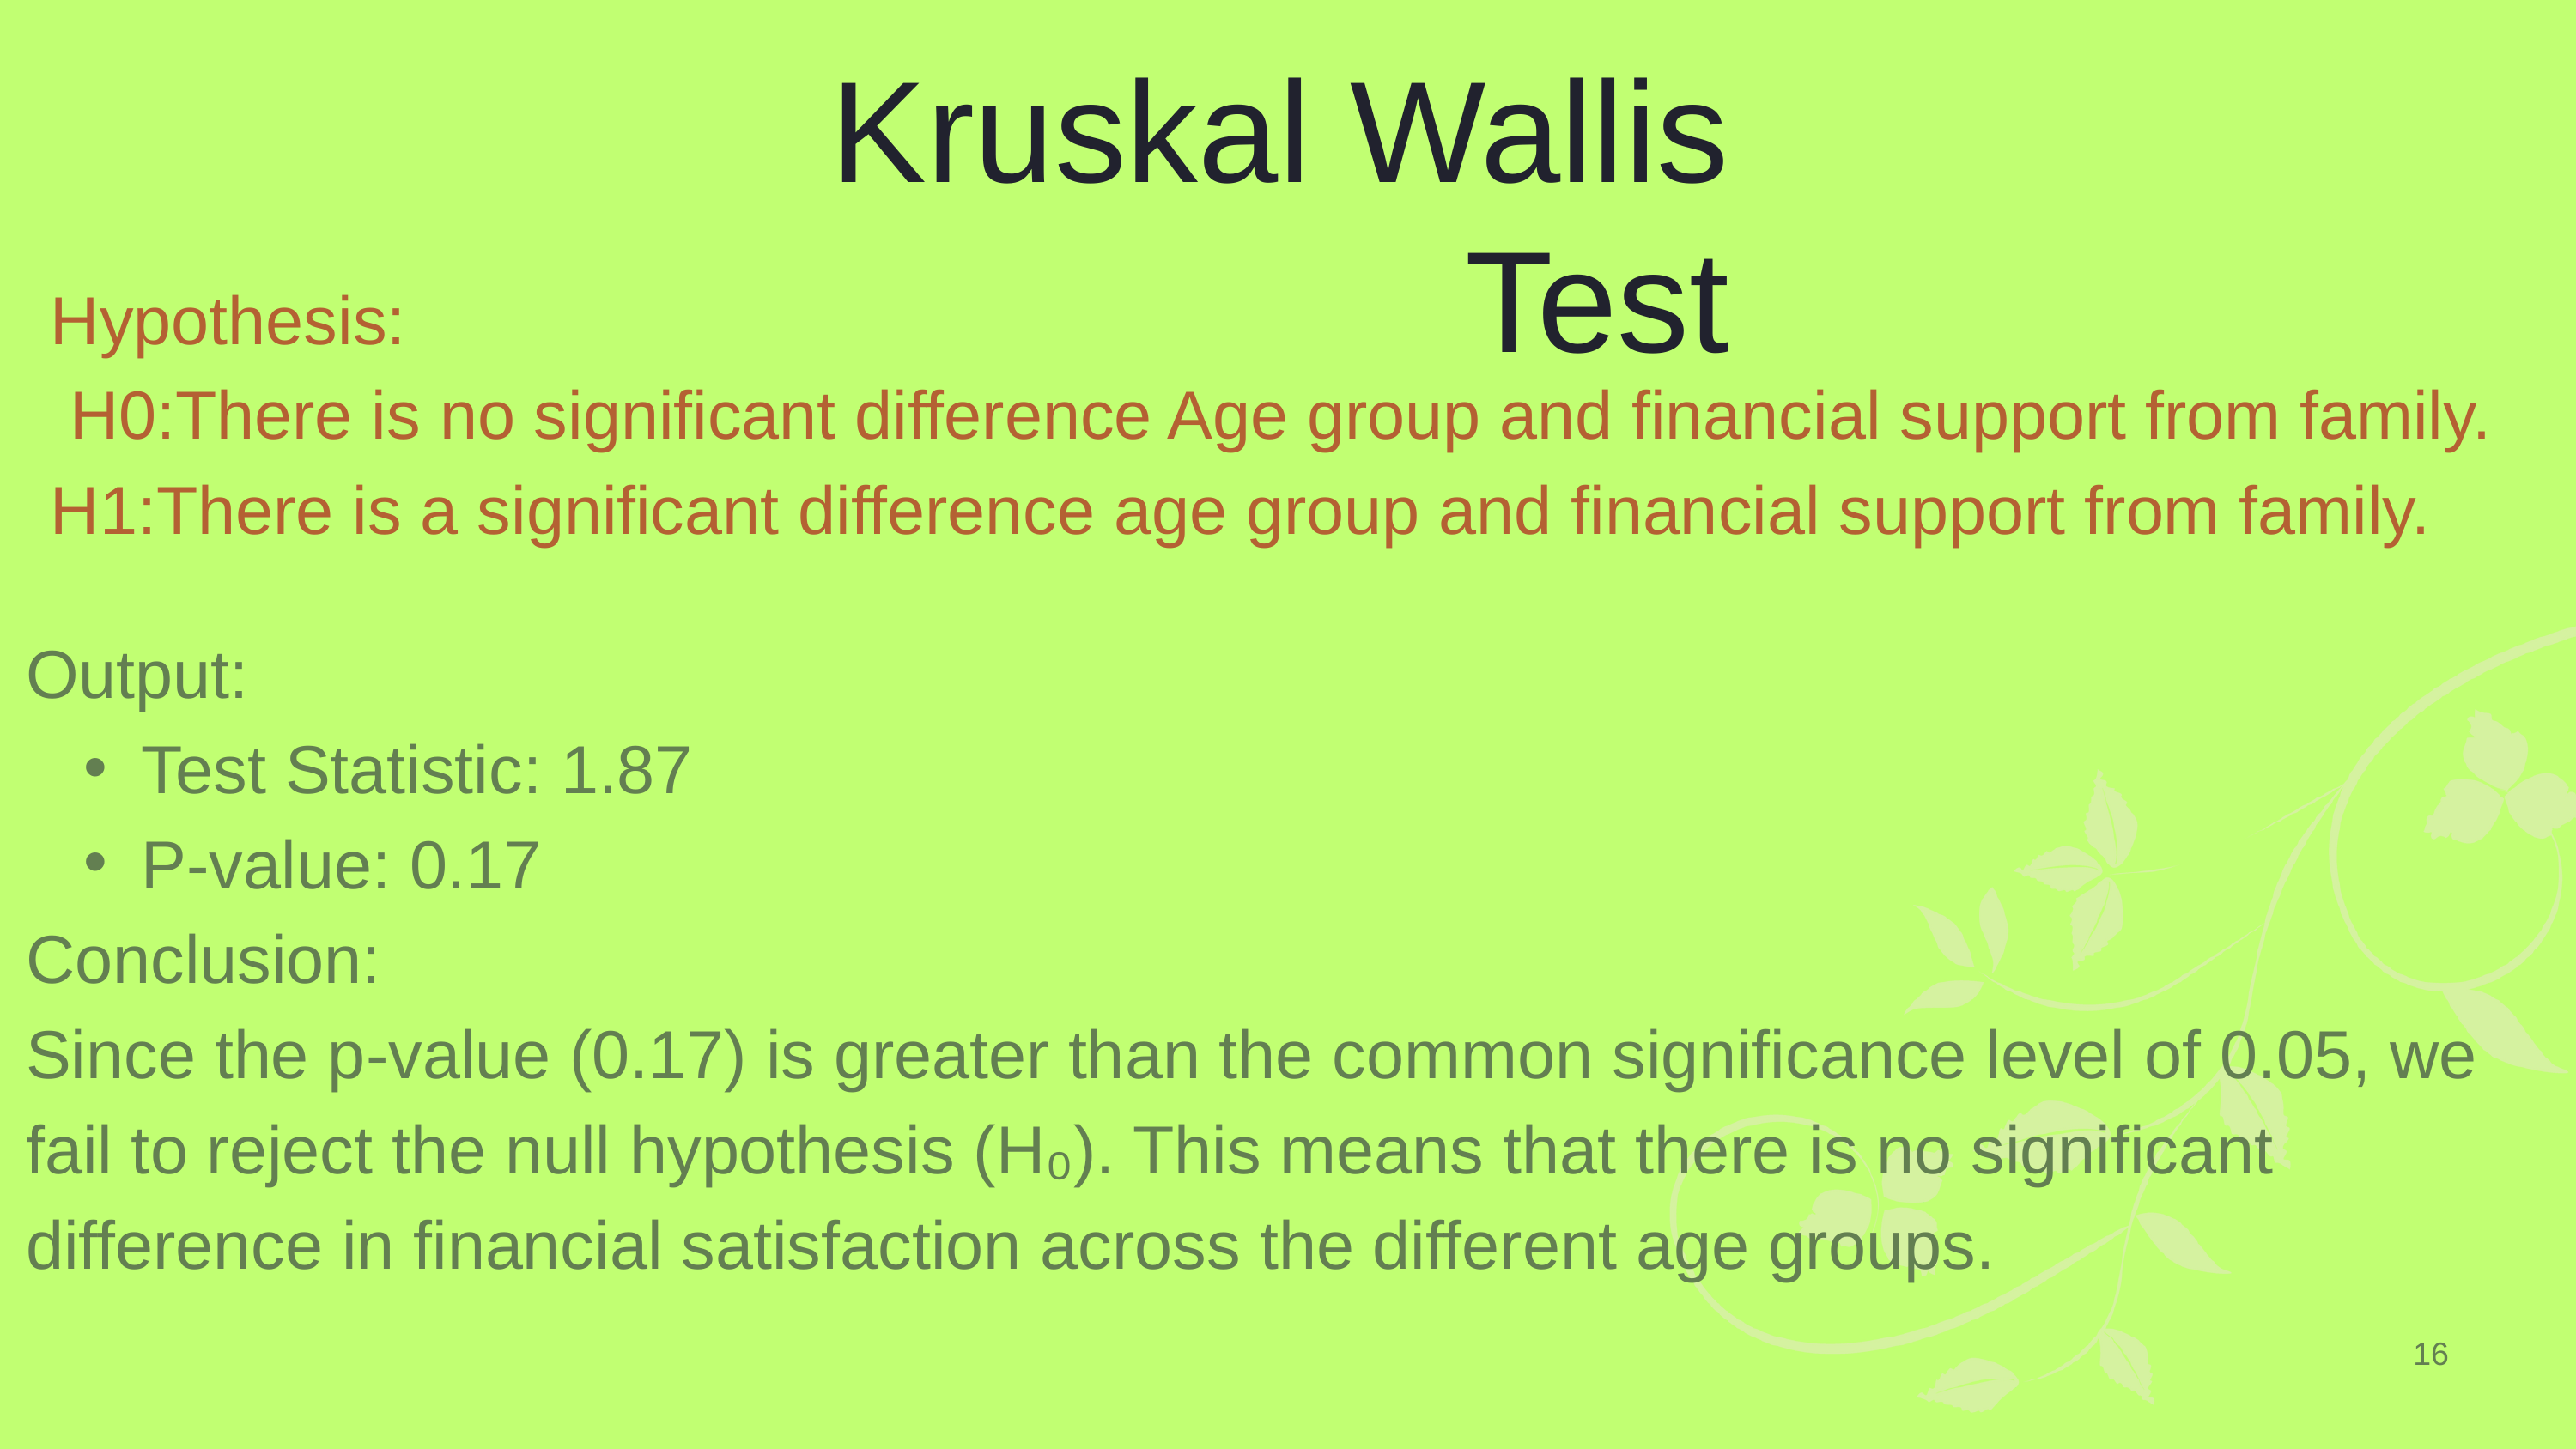

Kruskal Wallis Test

Hypothesis:
 H0:There is no significant difference Age group and financial support from family.
H1:There is a significant difference age group and financial support from family.

Output:
Test Statistic: 1.87
P-value: 0.17
Conclusion:
Since the p-value (0.17) is greater than the common significance level of 0.05, we fail to reject the null hypothesis (H₀). This means that there is no significant difference in financial satisfaction across the different age groups.

16